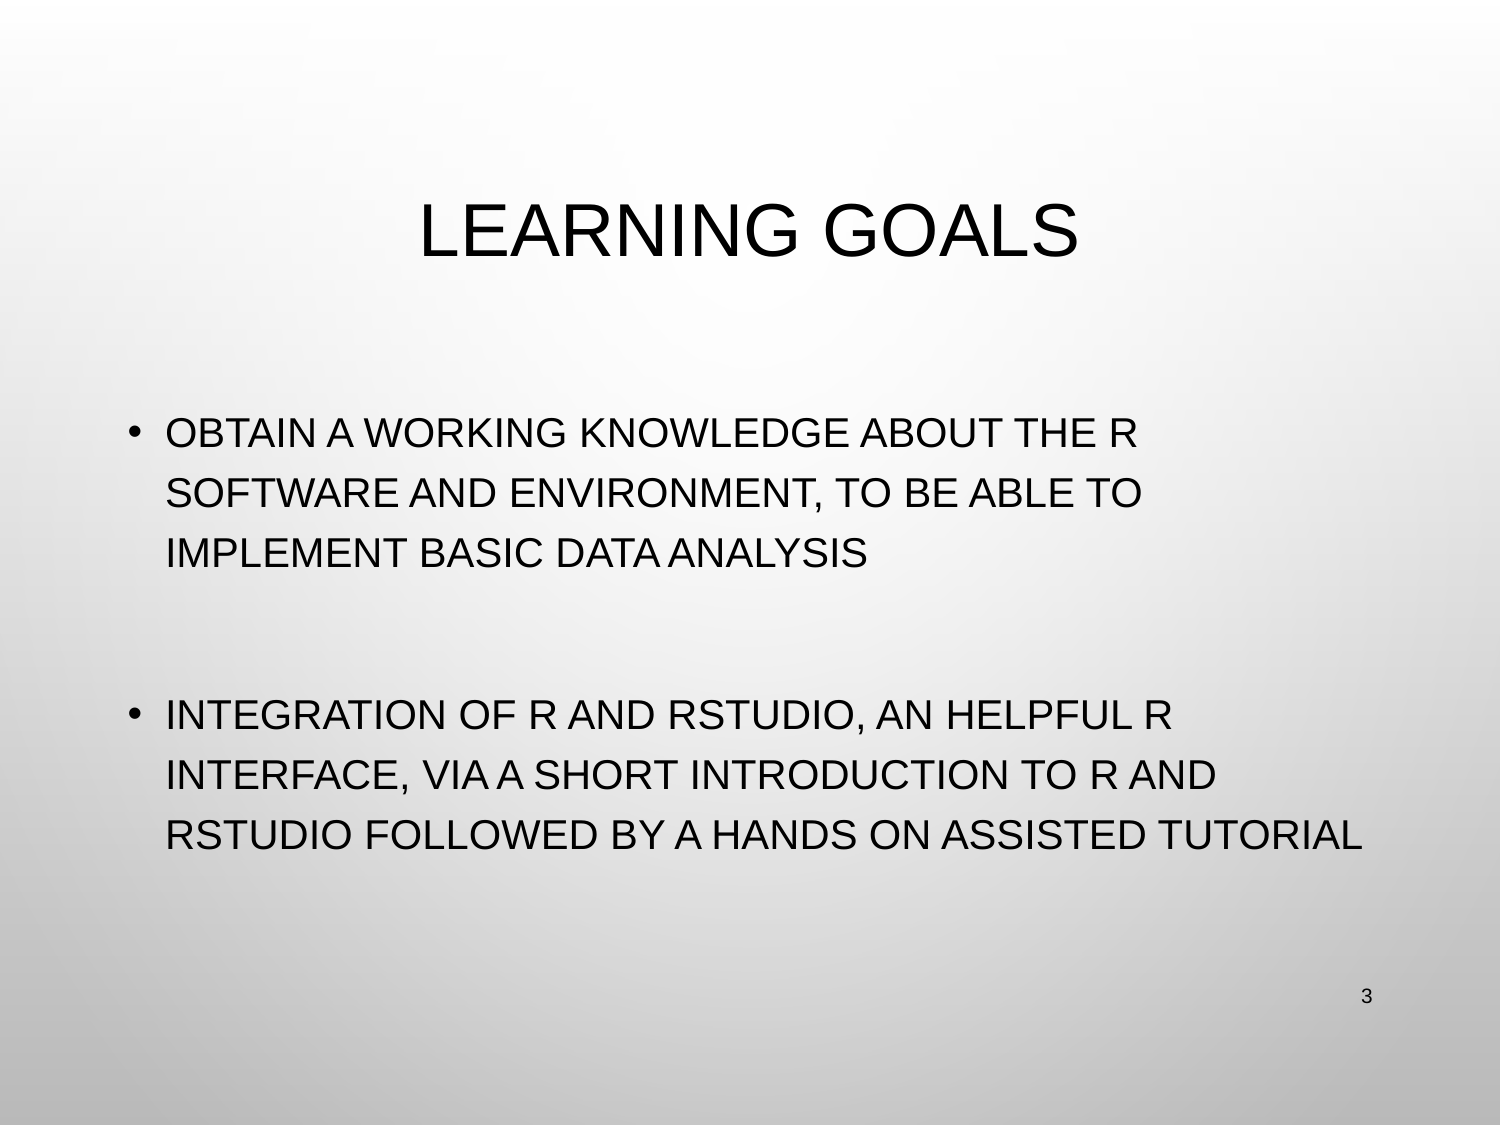

# Learning goals
Obtain a working knowledge about the R software and environment, to be able to implement BASIC DATA analysis

Integration of R and RStudio, an helpful R interface, via a short introduction to R and RStudio followed by a hands on assisted tutorial
3